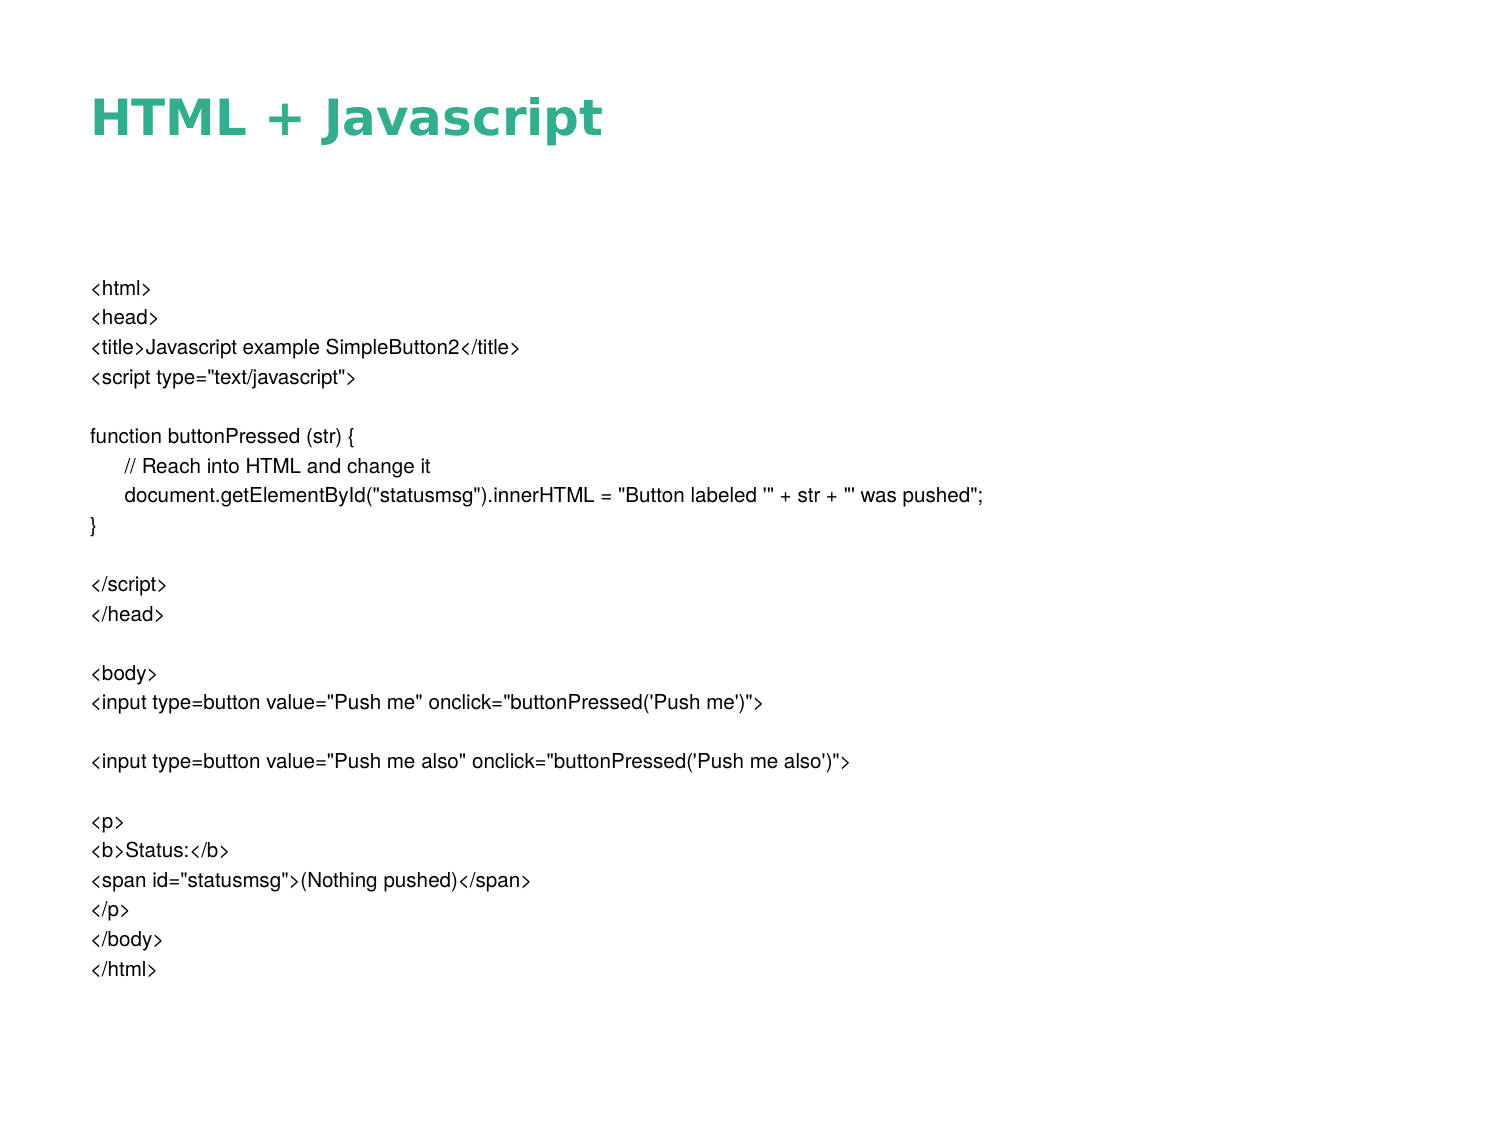

# HTML + Javascript
<html>
<head>
<title>Javascript example SimpleButton2</title>
<script type="text/javascript">

function buttonPressed (str) {
      // Reach into HTML and change it
      document.getElementById("statusmsg").innerHTML = "Button labeled '" + str + "' was pushed";
}

</script>
</head>

<body>
<input type=button value="Push me" onclick="buttonPressed('Push me')">

<input type=button value="Push me also" onclick="buttonPressed('Push me also')">

<p>
<b>Status:</b>
<span id="statusmsg">(Nothing pushed)</span>
</p>
</body>
</html>